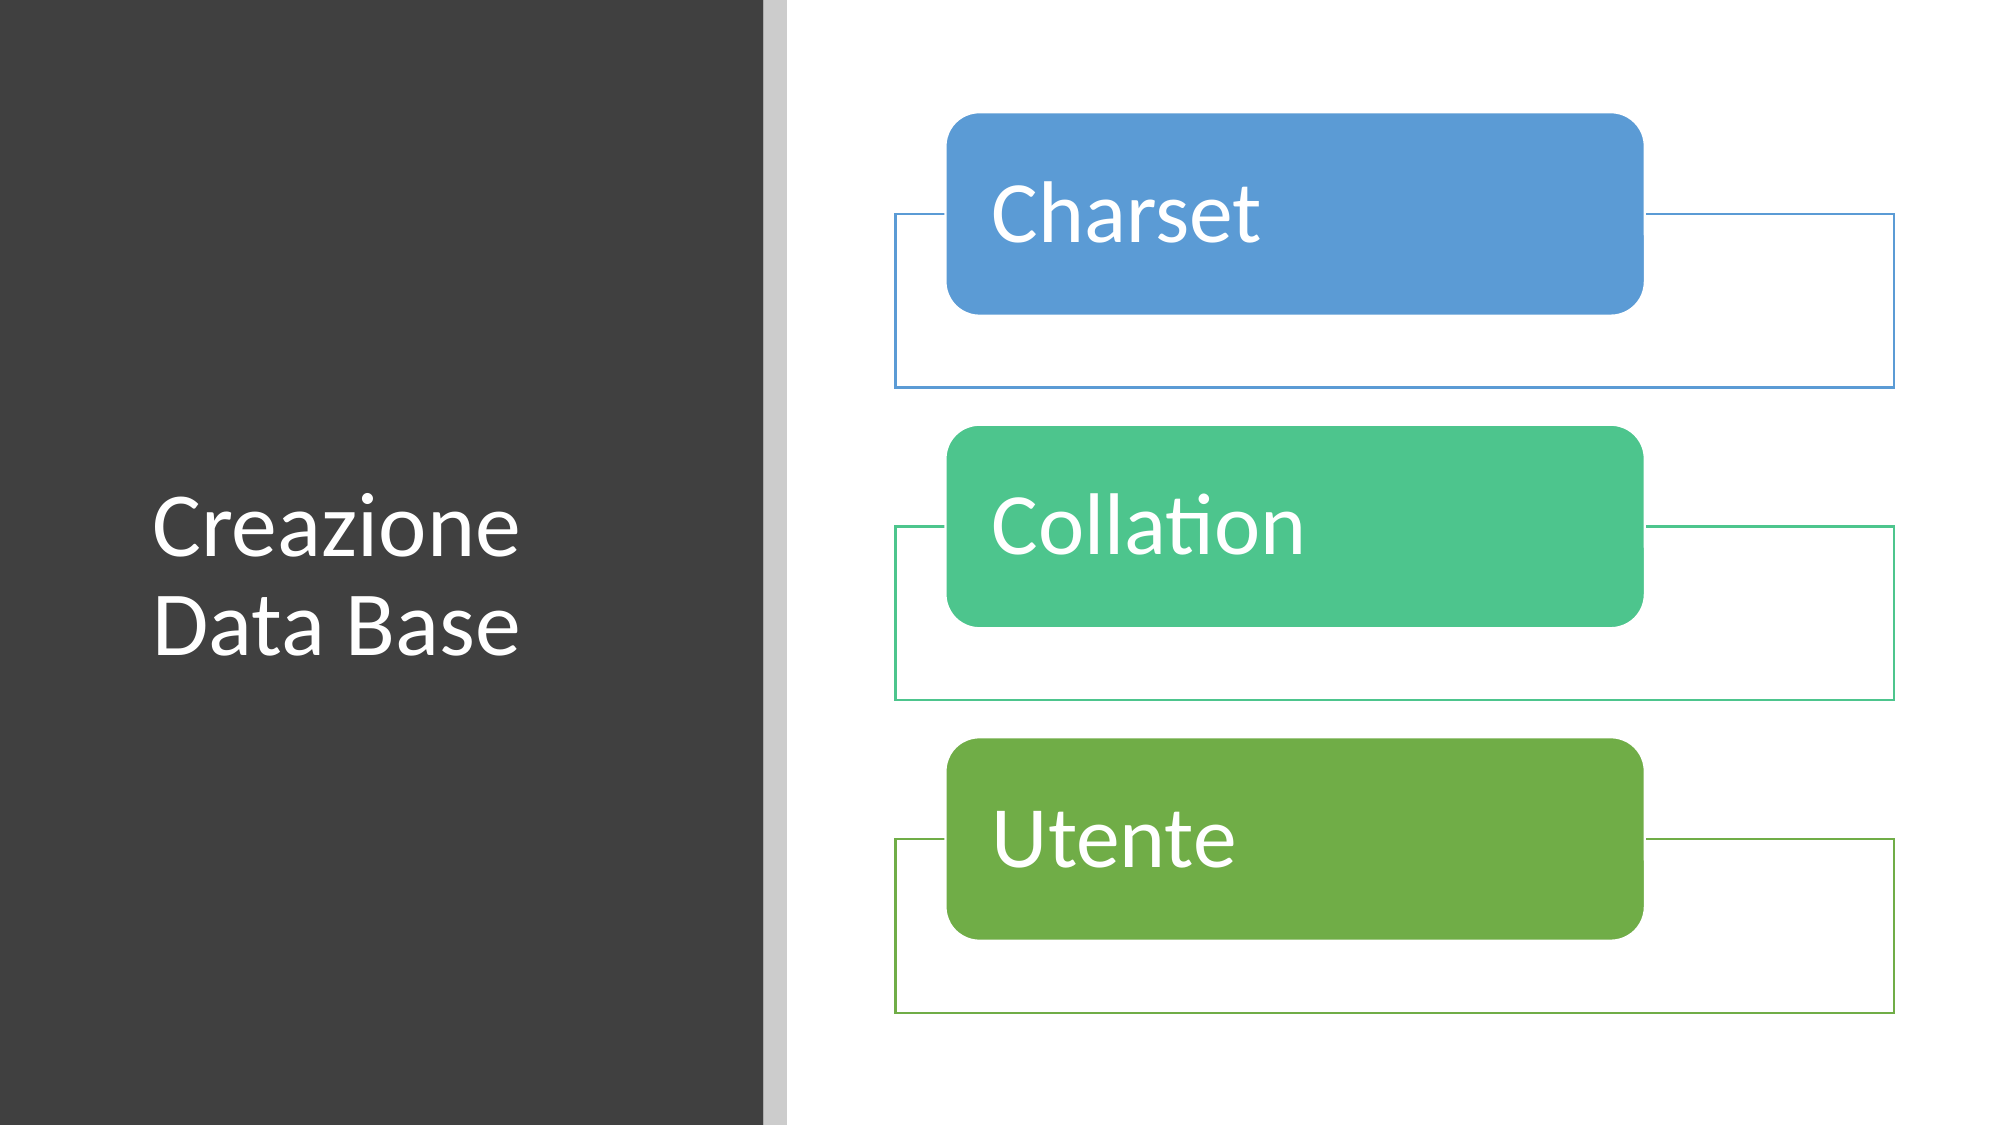

Charset
Collation
Utente
# Creazione Data Base